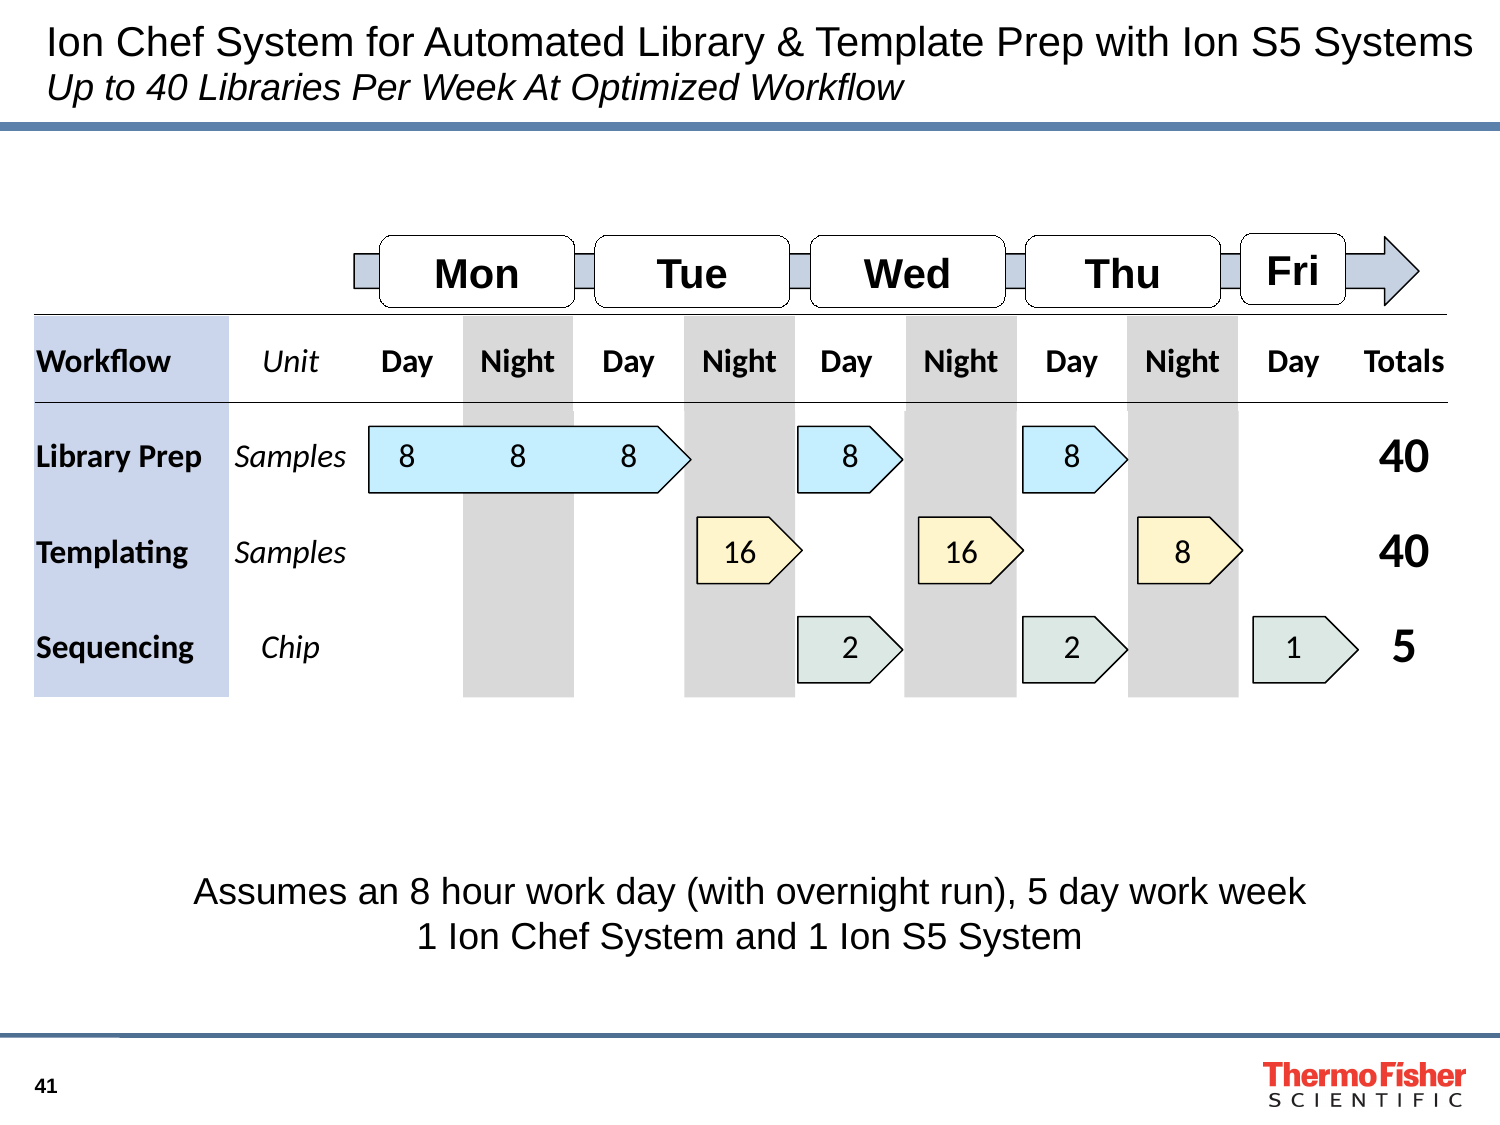

# Ion Chef System for Automated Library & Template Prep with Ion S5 Systems Up to 40 Libraries Per Week At Optimized Workflow
Fri
Wed
Thu
Mon
Tue

| Workflow | Unit | Day | Night | Day | Night | Day | Night | Day | Night | Day | Totals |
| --- | --- | --- | --- | --- | --- | --- | --- | --- | --- | --- | --- |
| Library Prep | Samples | 8 | 8 | 8 |  | 8 |  | 8 |  |  | 40 |
| Templating | Samples |  |  |  | 16 |  | 16 |  | 8 |  | 40 |
| Sequencing | Chip |  |  |  |  | 2 |  | 2 |  | 1 | 5 |

Assumes an 8 hour work day (with overnight run), 5 day work week
1 Ion Chef System and 1 Ion S5 System